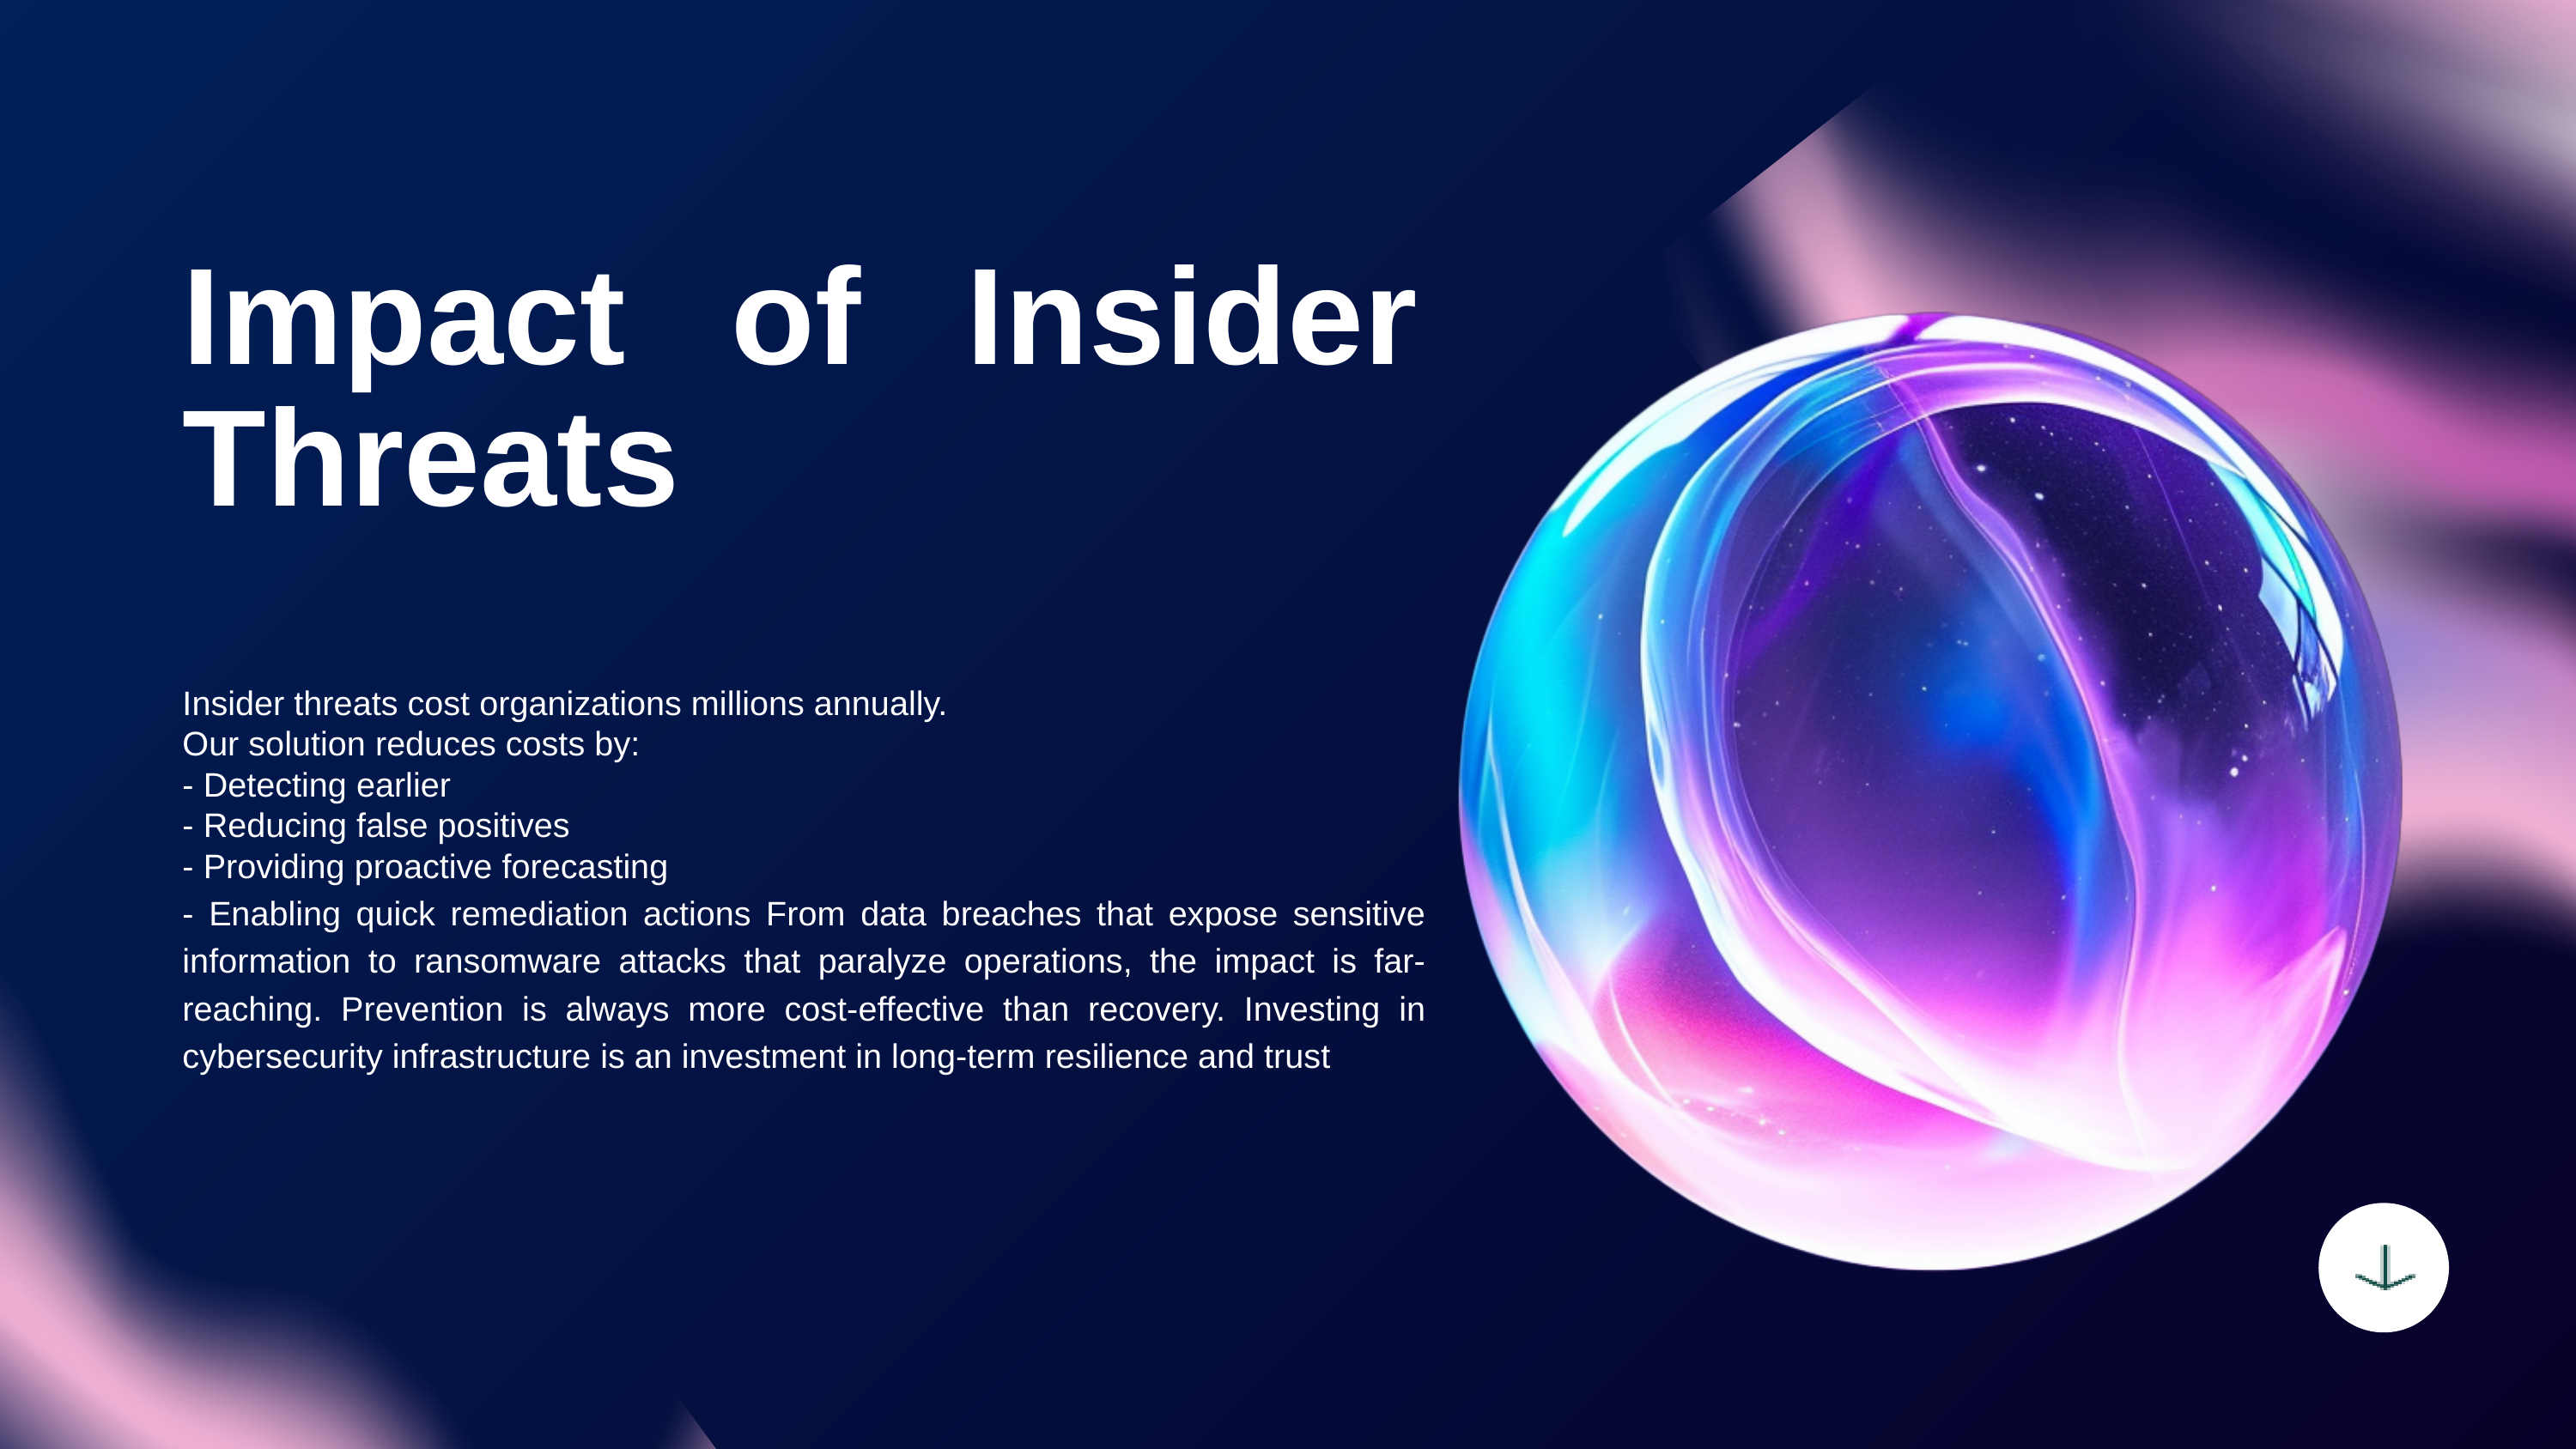

Impact of Insider Threats

Insider threats cost organizations millions annually.
Our solution reduces costs by:
- Detecting earlier
- Reducing false positives
- Providing proactive forecasting
- Enabling quick remediation actions From data breaches that expose sensitive information to ransomware attacks that paralyze operations, the impact is far-reaching. Prevention is always more cost-effective than recovery. Investing in cybersecurity infrastructure is an investment in long-term resilience and trust